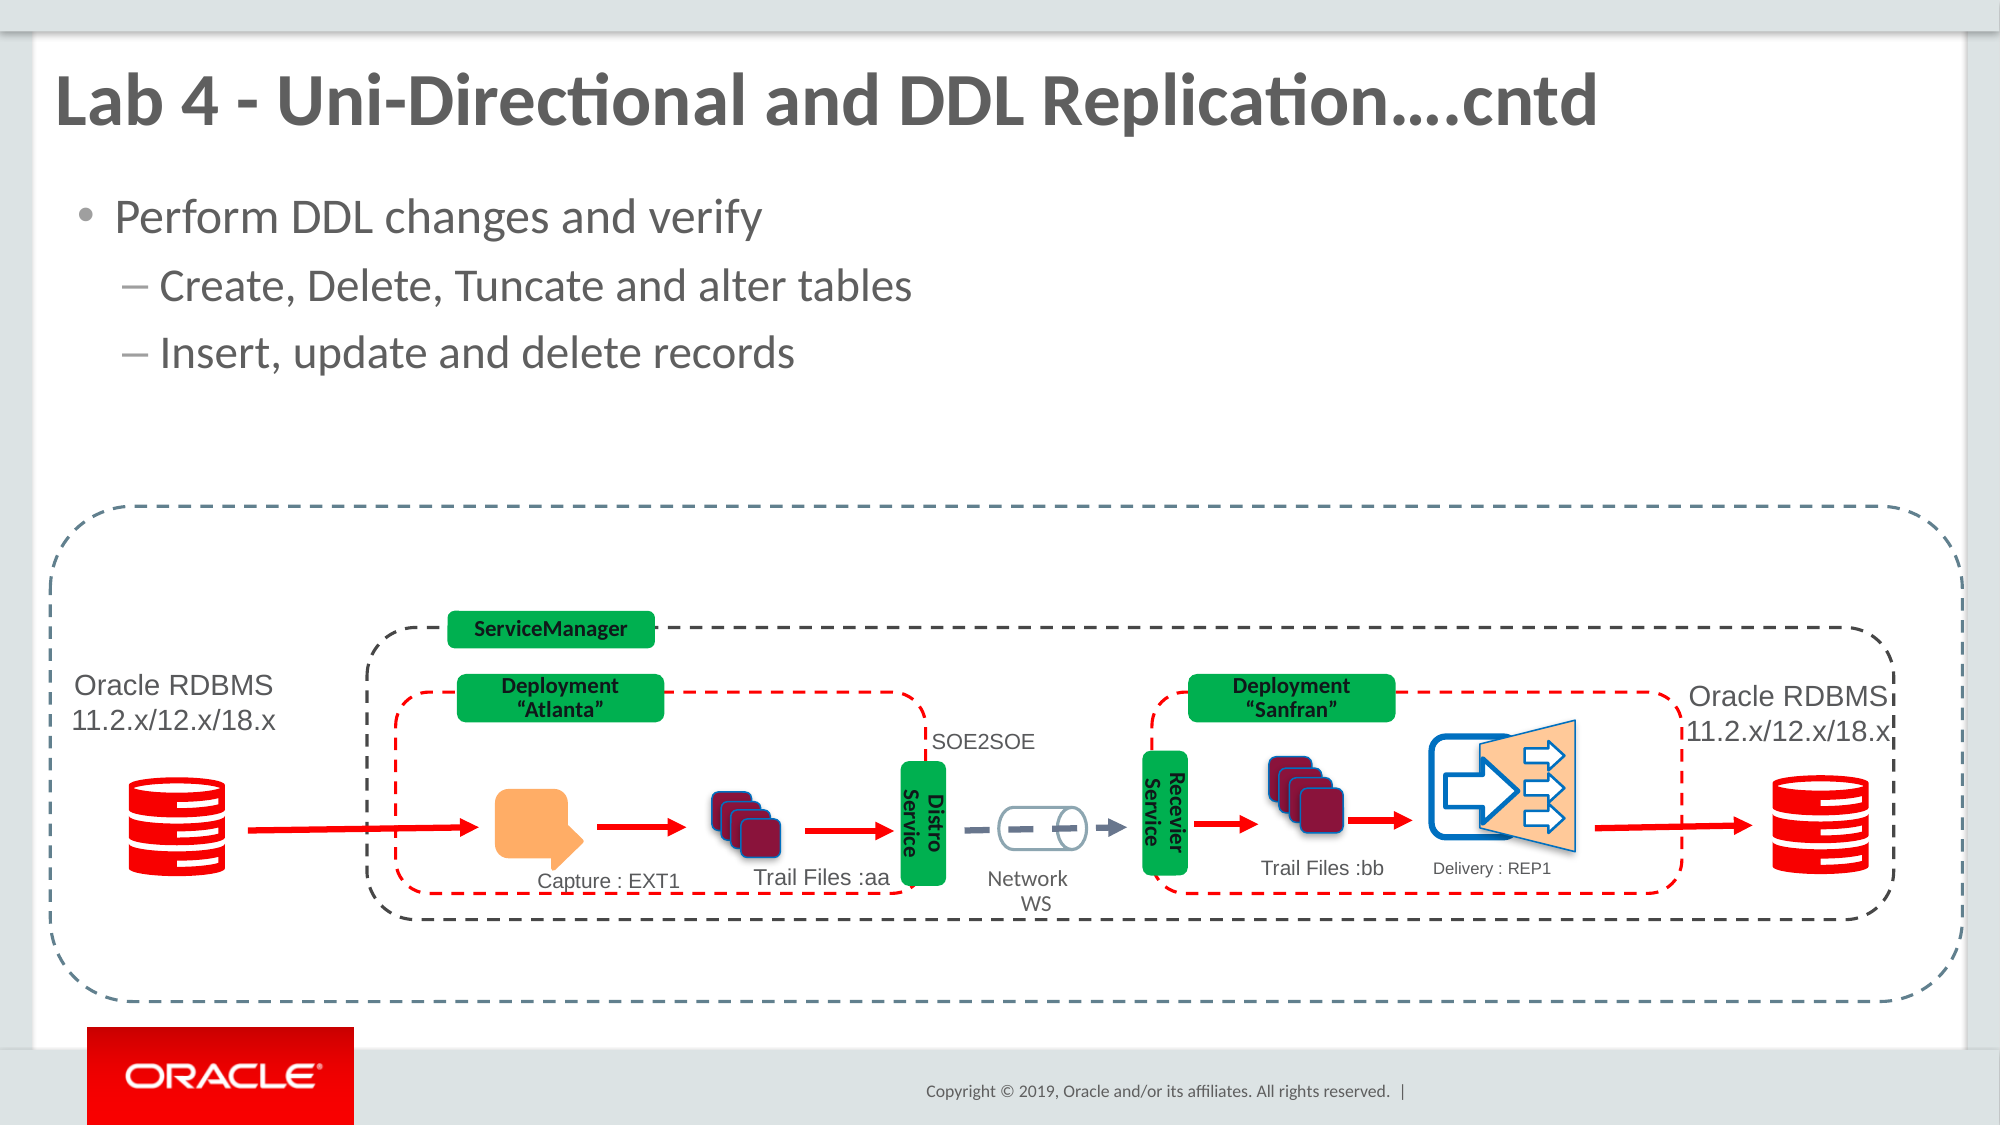

# Lab 4 - Uni-Directional and DDL Replication….cntd
Perform DDL changes and verify
Create, Delete, Tuncate and alter tables
Insert, update and delete records

ServiceManager

Oracle RDBMS
11.2.x/12.x/18.x
Oracle RDBMS
11.2.x/12.x/18.x
Deployment “Atlanta”
Deployment “Sanfran”

SOE2SOE

Delivery : REP1

Recevier Service

Distro Service

Trail Files :bb
Trail Files :aa
Capture : EXT1
     Network
 WS